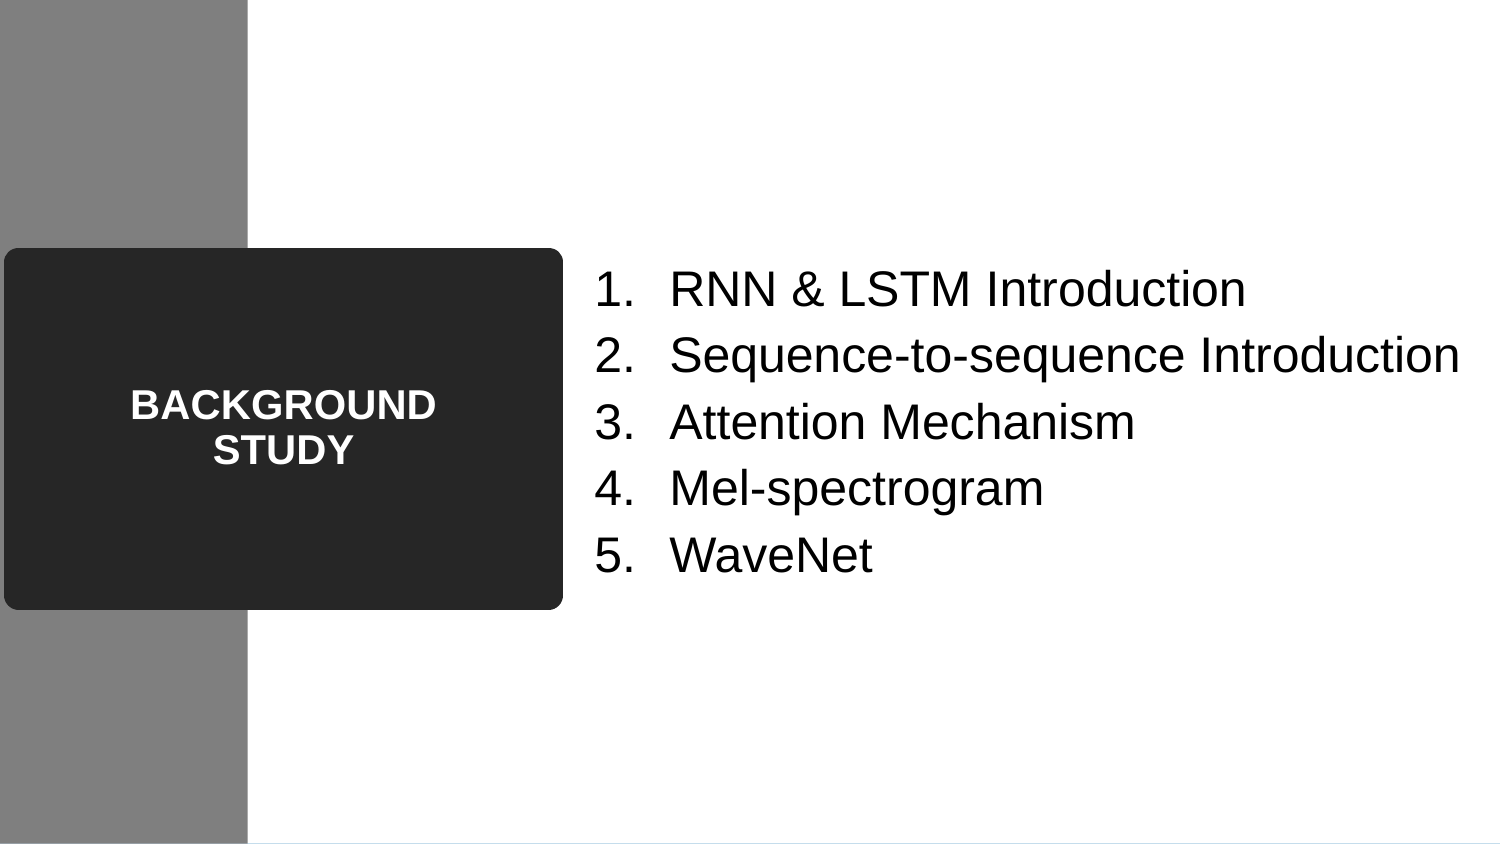

RNN & LSTM Introduction
Sequence-to-sequence Introduction
Attention Mechanism
Mel-spectrogram
WaveNet
# Background sTUDY